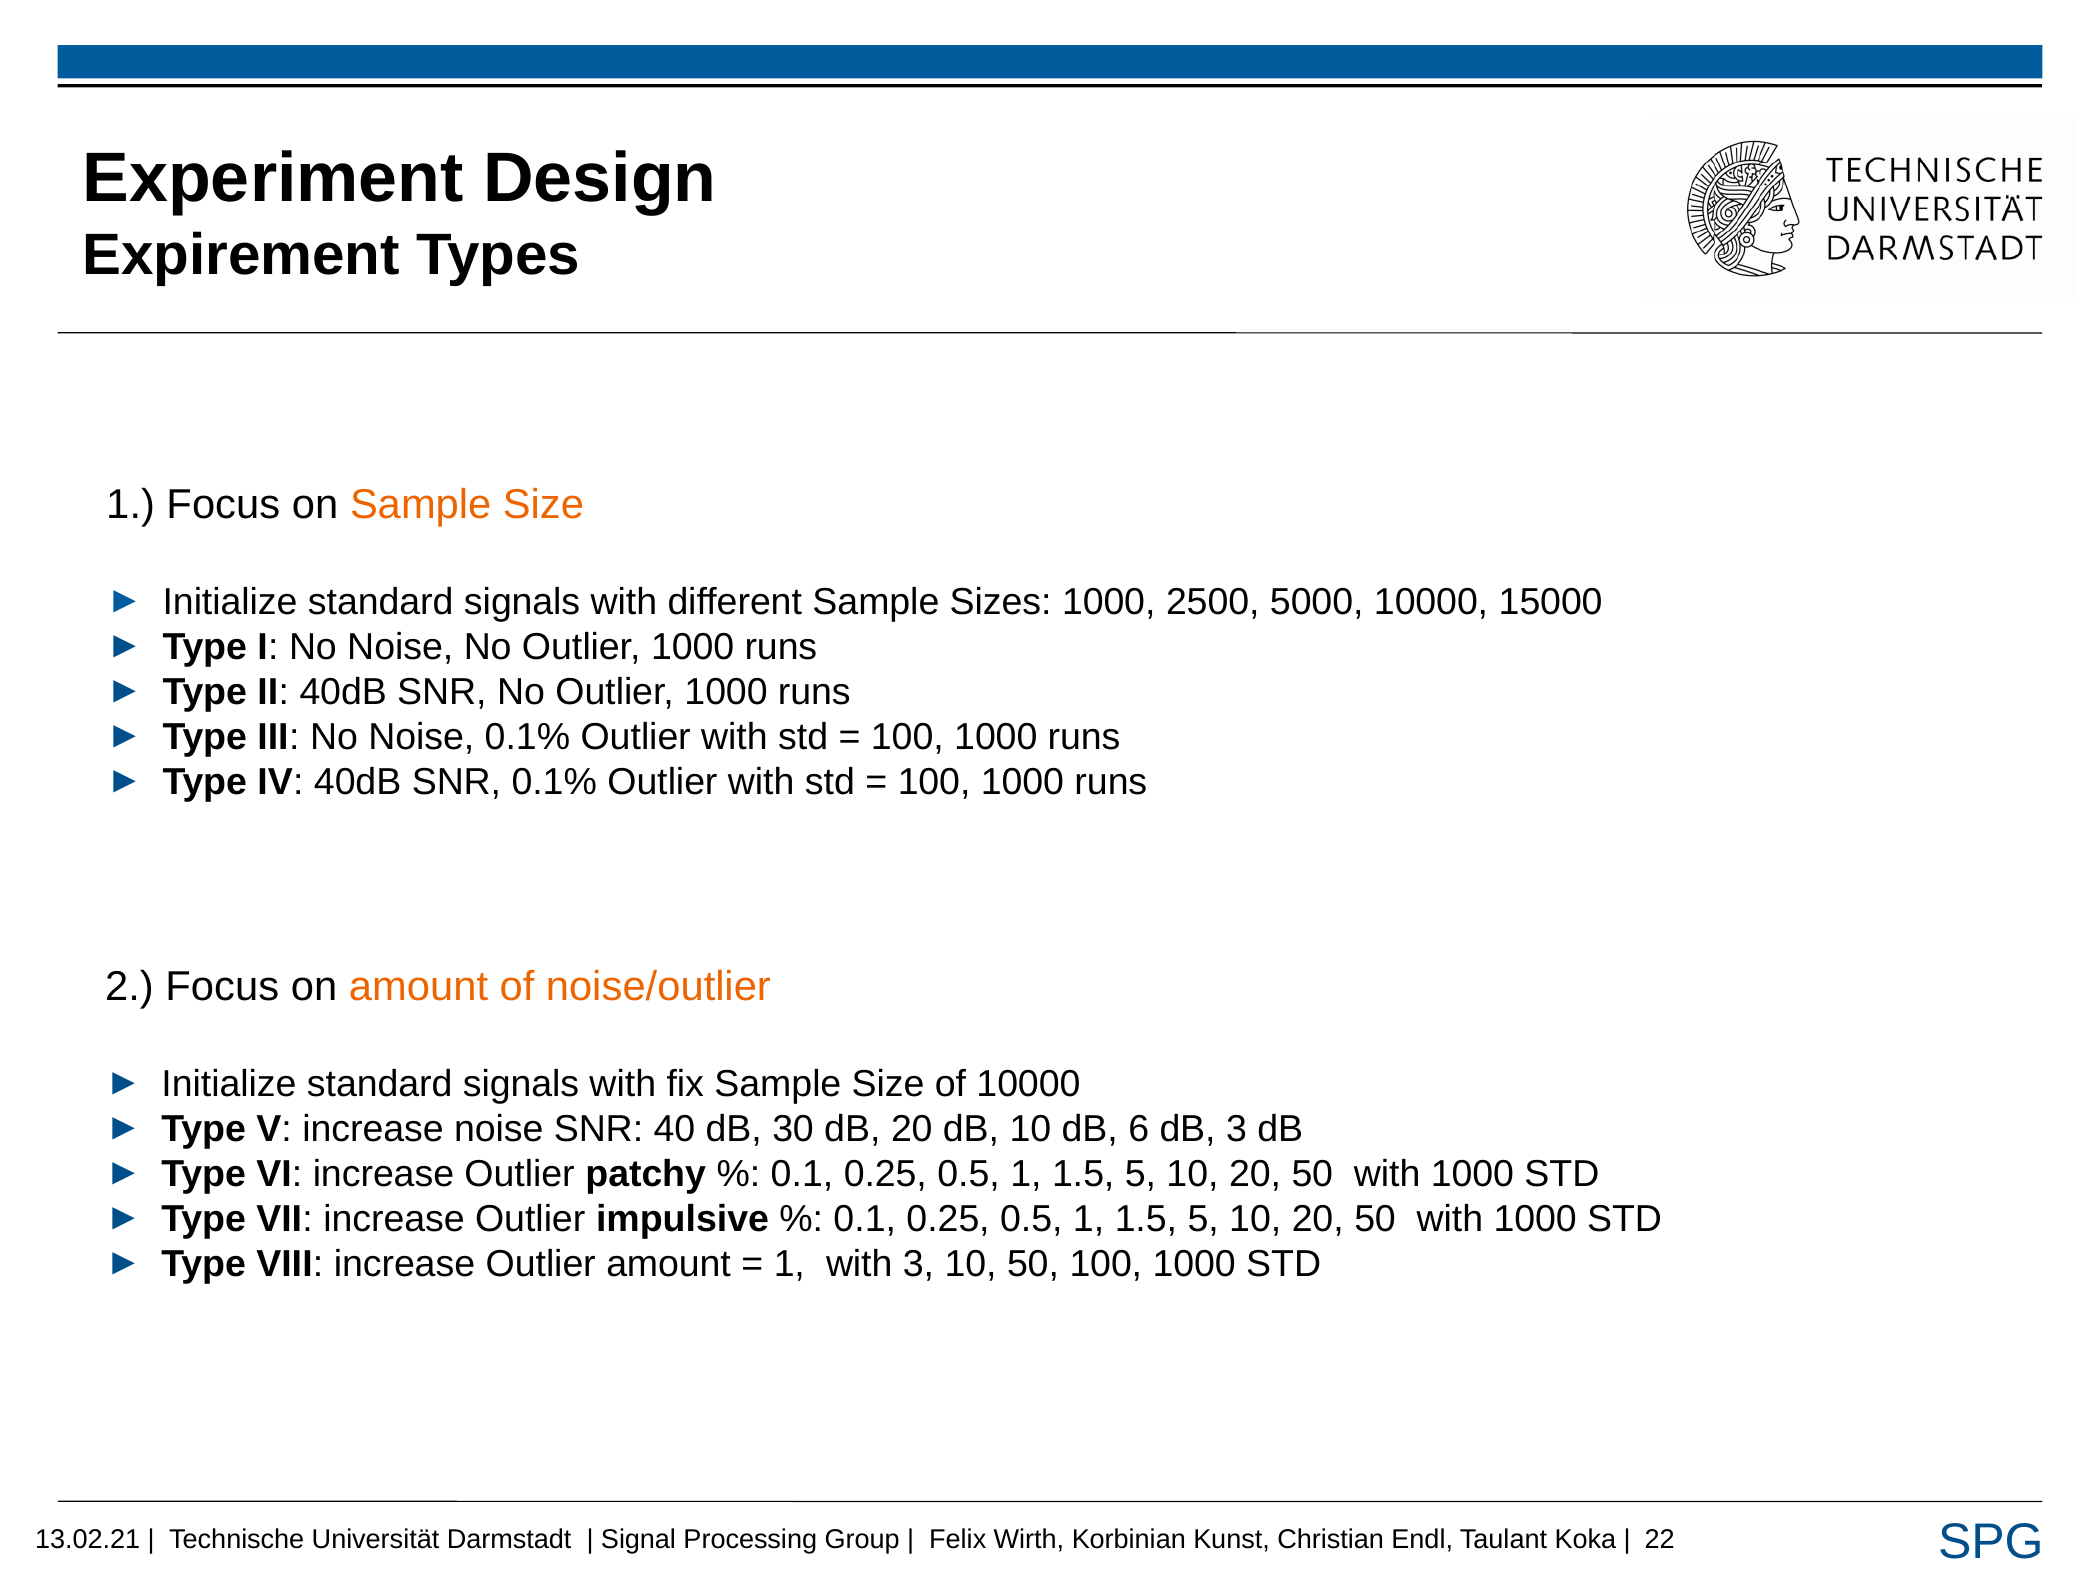

# Experiment Design Expirement Types
1.) Focus on Sample Size

Initialize standard signals with different Sample Sizes: 1000, 2500, 5000, 10000, 15000
Type I: No Noise, No Outlier, 1000 runs
Type II: 40dB SNR, No Outlier, 1000 runs
Type III: No Noise, 0.1% Outlier with std = 100, 1000 runs
Type IV: 40dB SNR, 0.1% Outlier with std = 100, 1000 runs
2.) Focus on amount of noise/outlier

Initialize standard signals with fix Sample Size of 10000
Type V: increase noise SNR: 40 dB, 30 dB, 20 dB, 10 dB, 6 dB, 3 dB
Type VI: increase Outlier patchy %: 0.1, 0.25, 0.5, 1, 1.5, 5, 10, 20, 50  with 1000 STD
Type VII: increase Outlier impulsive %: 0.1, 0.25, 0.5, 1, 1.5, 5, 10, 20, 50  with 1000 STD
Type VIII: increase Outlier amount = 1,  with 3, 10, 50, 100, 1000 STD